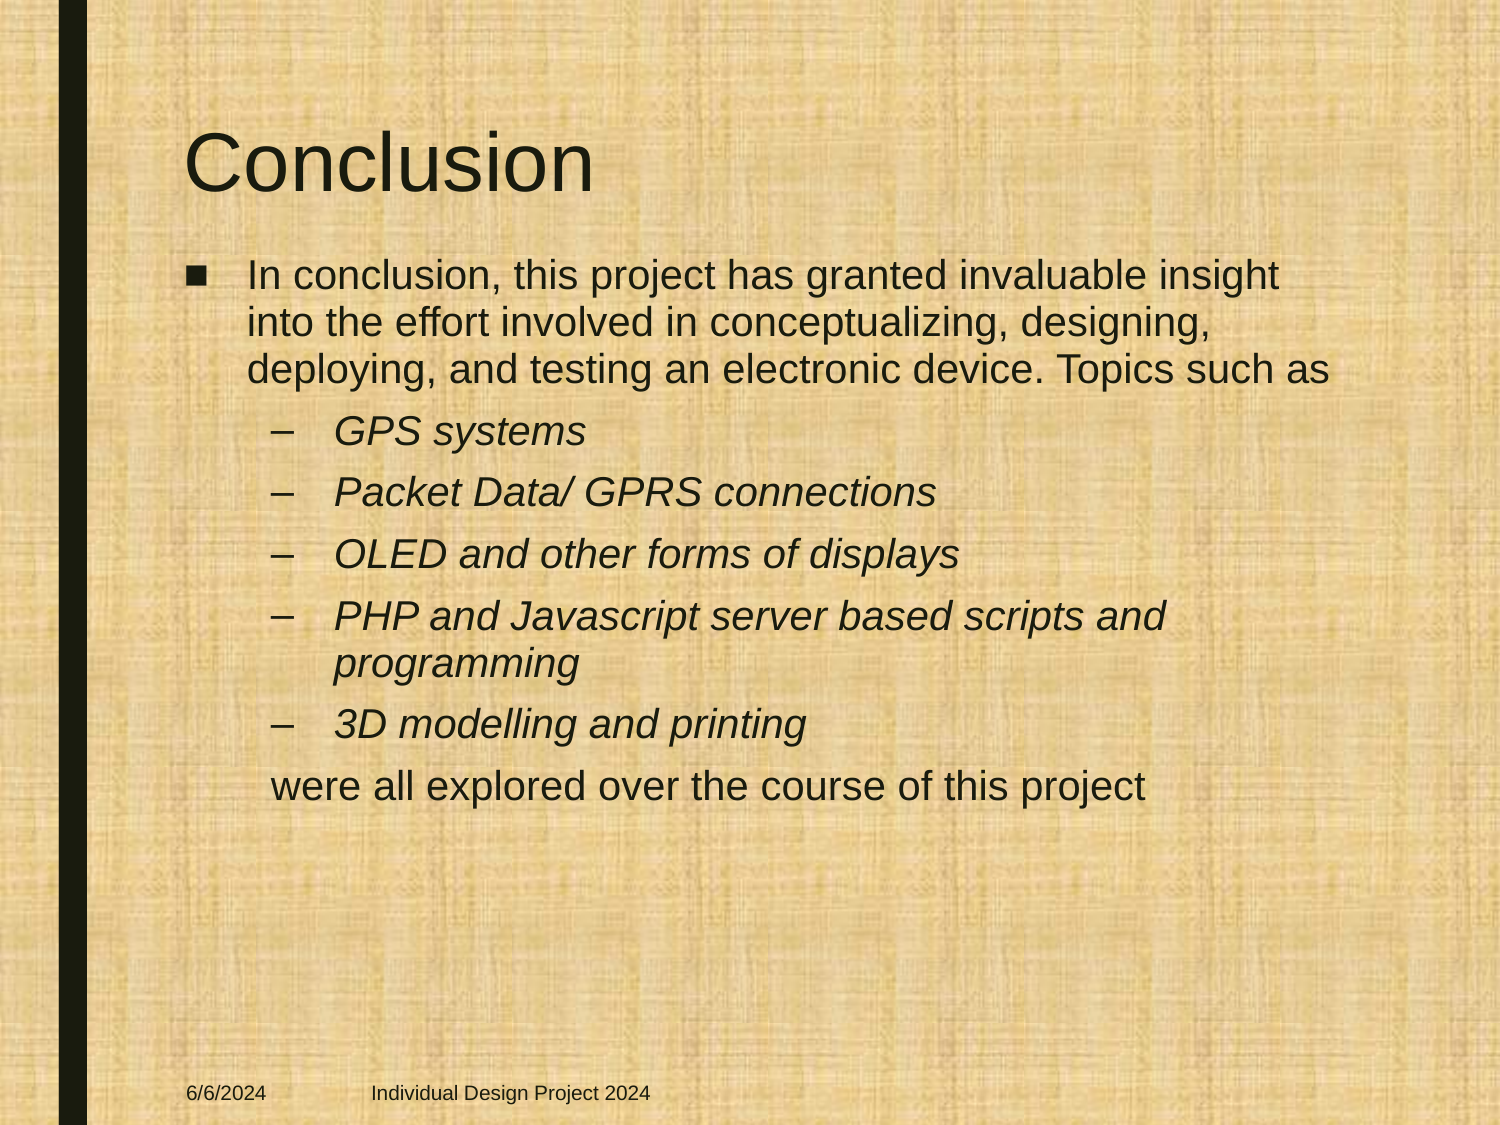

# Conclusion
In conclusion, this project has granted invaluable insight into the effort involved in conceptualizing, designing, deploying, and testing an electronic device. Topics such as
GPS systems
Packet Data/ GPRS connections
OLED and other forms of displays
PHP and Javascript server based scripts and programming
3D modelling and printing
were all explored over the course of this project

6/6/2024
Individual Design Project 2024